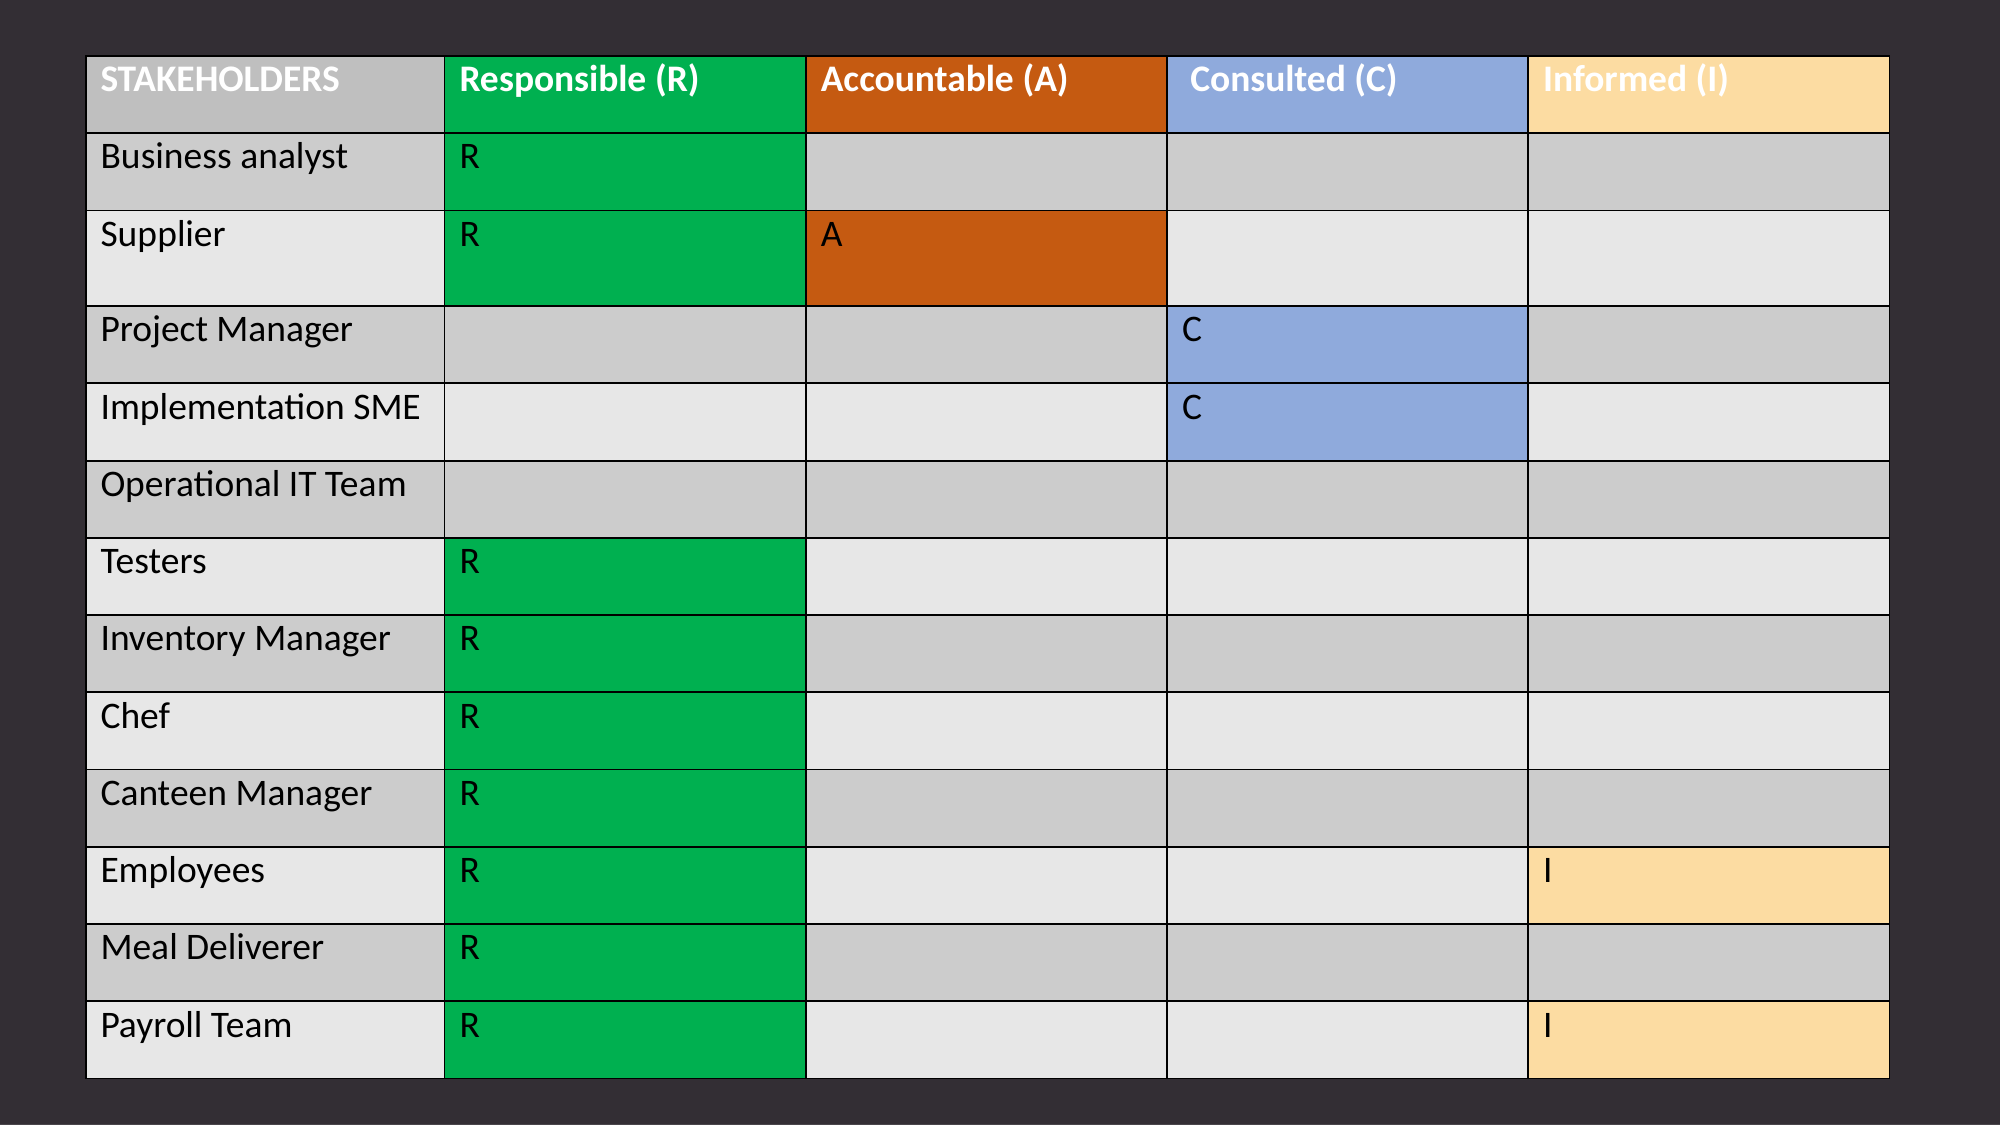

| STAKEHOLDERS | Responsible (R) | Accountable (A) | Consulted (C) | Informed (I) |
| --- | --- | --- | --- | --- |
| Business analyst | R |  |  |  |
| Supplier | R | A |  |  |
| Project Manager |  |  | C |  |
| Implementation SME |  |  | C |  |
| Operational IT Team |  |  |  |  |
| Testers | R |  |  |  |
| Inventory Manager | R |  |  |  |
| Chef | R |  |  |  |
| Canteen Manager | R |  |  |  |
| Employees | R |  |  | I |
| Meal Deliverer | R |  |  |  |
| Payroll Team | R |  |  | I |
TASK 01: Identifying Stakeholders – Create a list of Stakeholders
RACI Matrix is used for identifying the responsibility of each stakeholders involved in the process.
Responsible : The Person Who will be Performing The Work on the Task

Accountable : The People Who is Ultimately Held Accountable For Successful Completion of the task  and is the Decision maker.

Consulted: The Stakeholder or Stakeholder group who will be asked to provide an option or information about the task

Informed : A Stakeholder or Stakeholder group that is kept up to date on the task and notified of its outcome